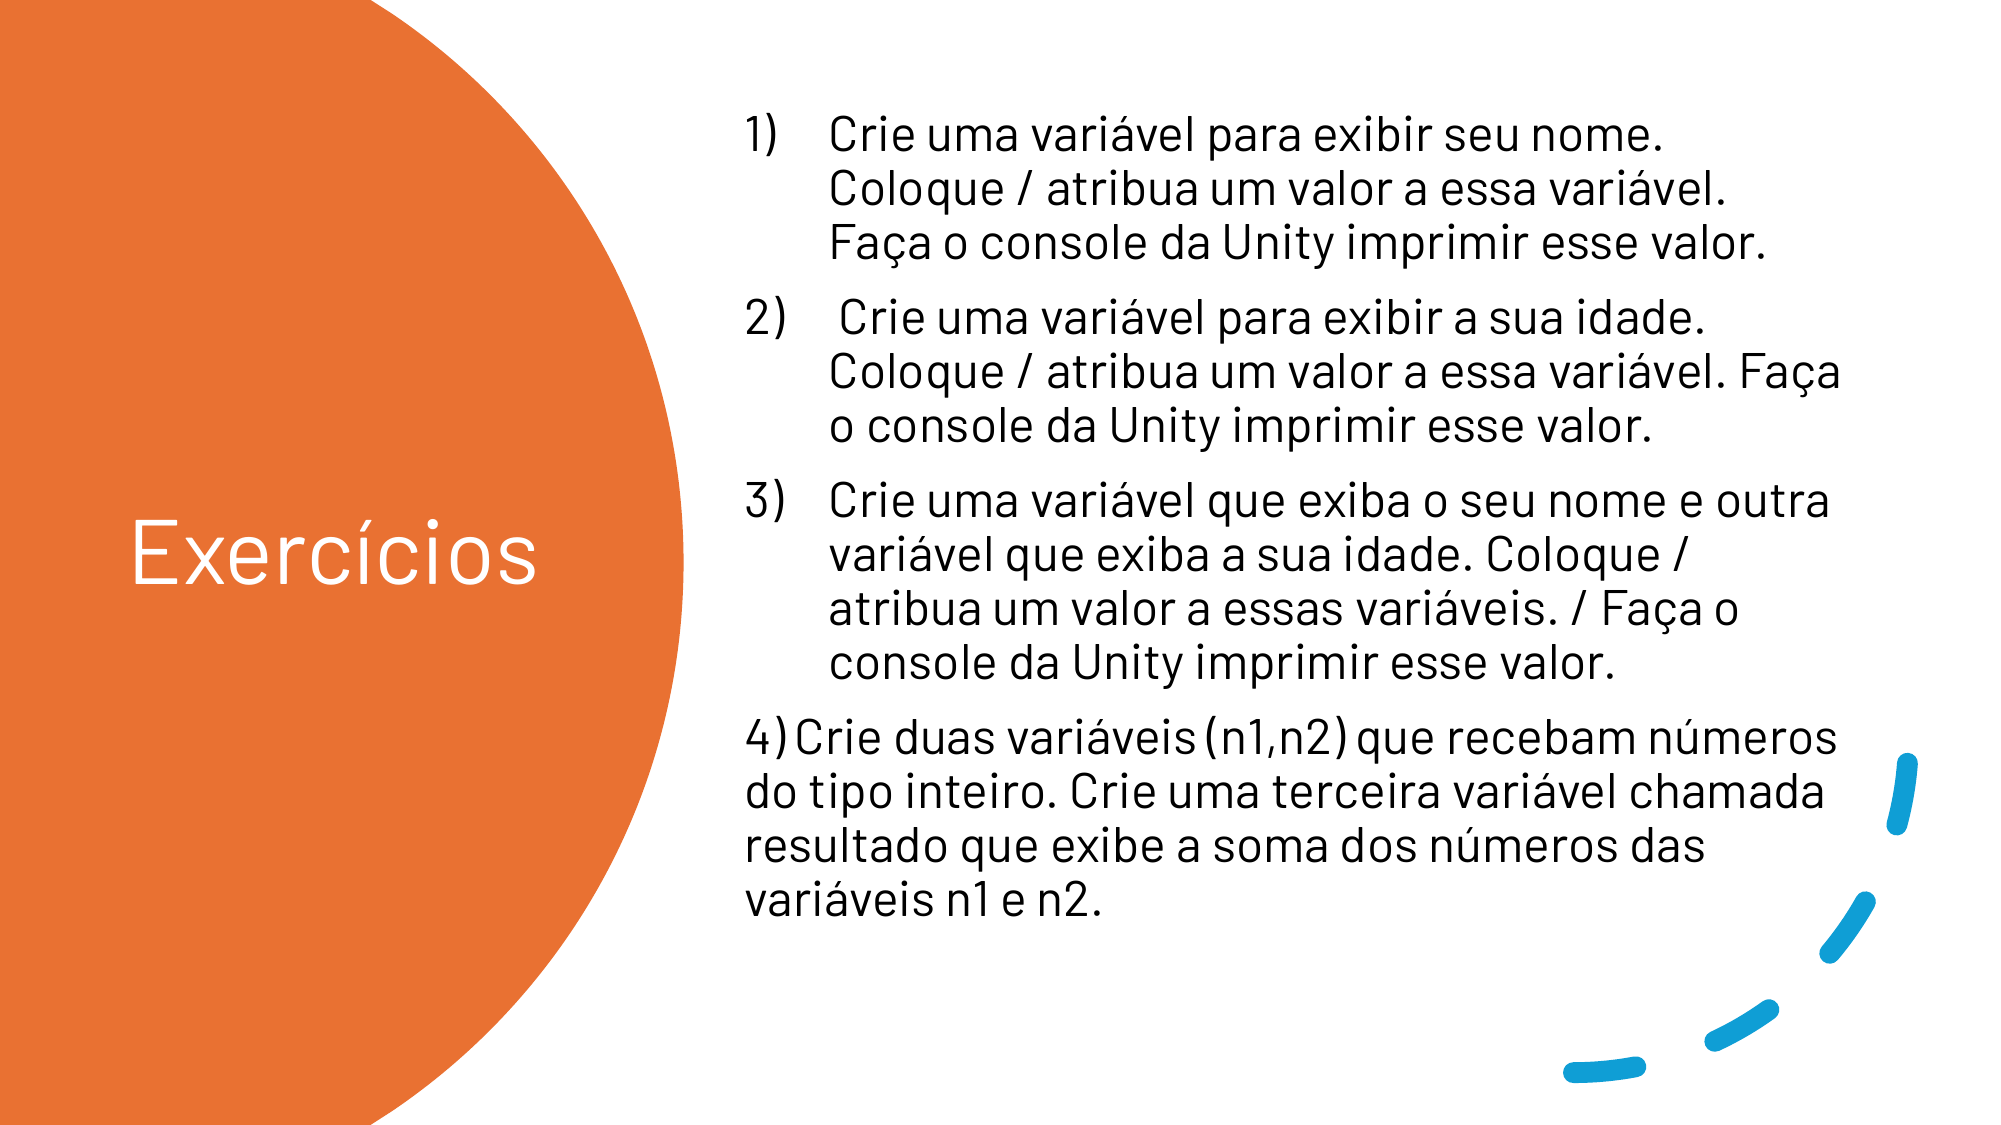

Crie uma variável para exibir seu nome. Coloque / atribua um valor a essa variável.  Faça o console da Unity imprimir esse valor.
 Crie uma variável para exibir a sua idade. Coloque / atribua um valor a essa variável. Faça o console da Unity imprimir esse valor.
Crie uma variável que exiba o seu nome e outra variável que exiba a sua idade. Coloque / atribua um valor a essas variáveis. / Faça o console da Unity imprimir esse valor.
4) Crie duas variáveis (n1,n2) que recebam números do tipo inteiro. Crie uma terceira variável chamada resultado que exibe a soma dos números das variáveis n1 e n2.

# Exercícios